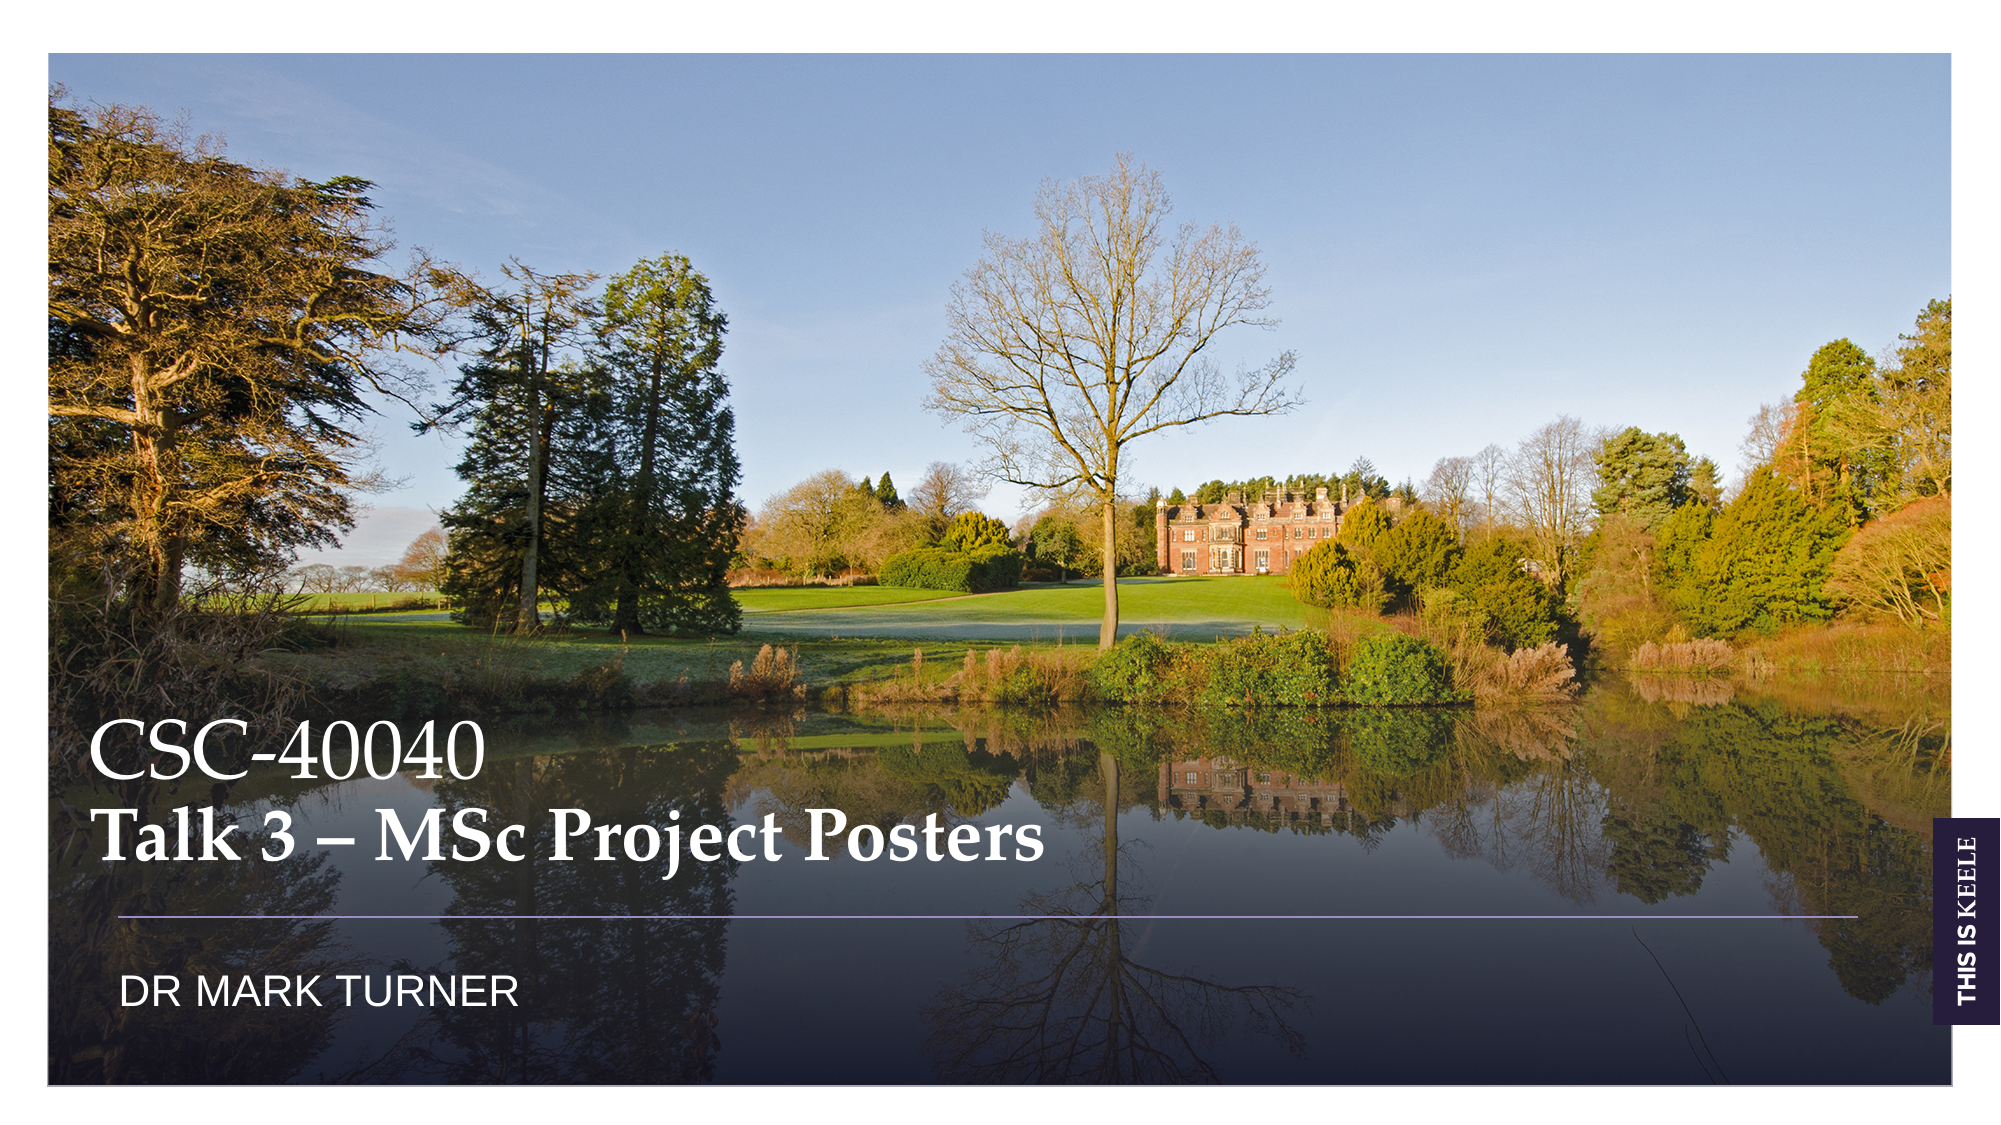

# CSC-40040 Talk 3 – MSc Project Posters
DR Mark Turner